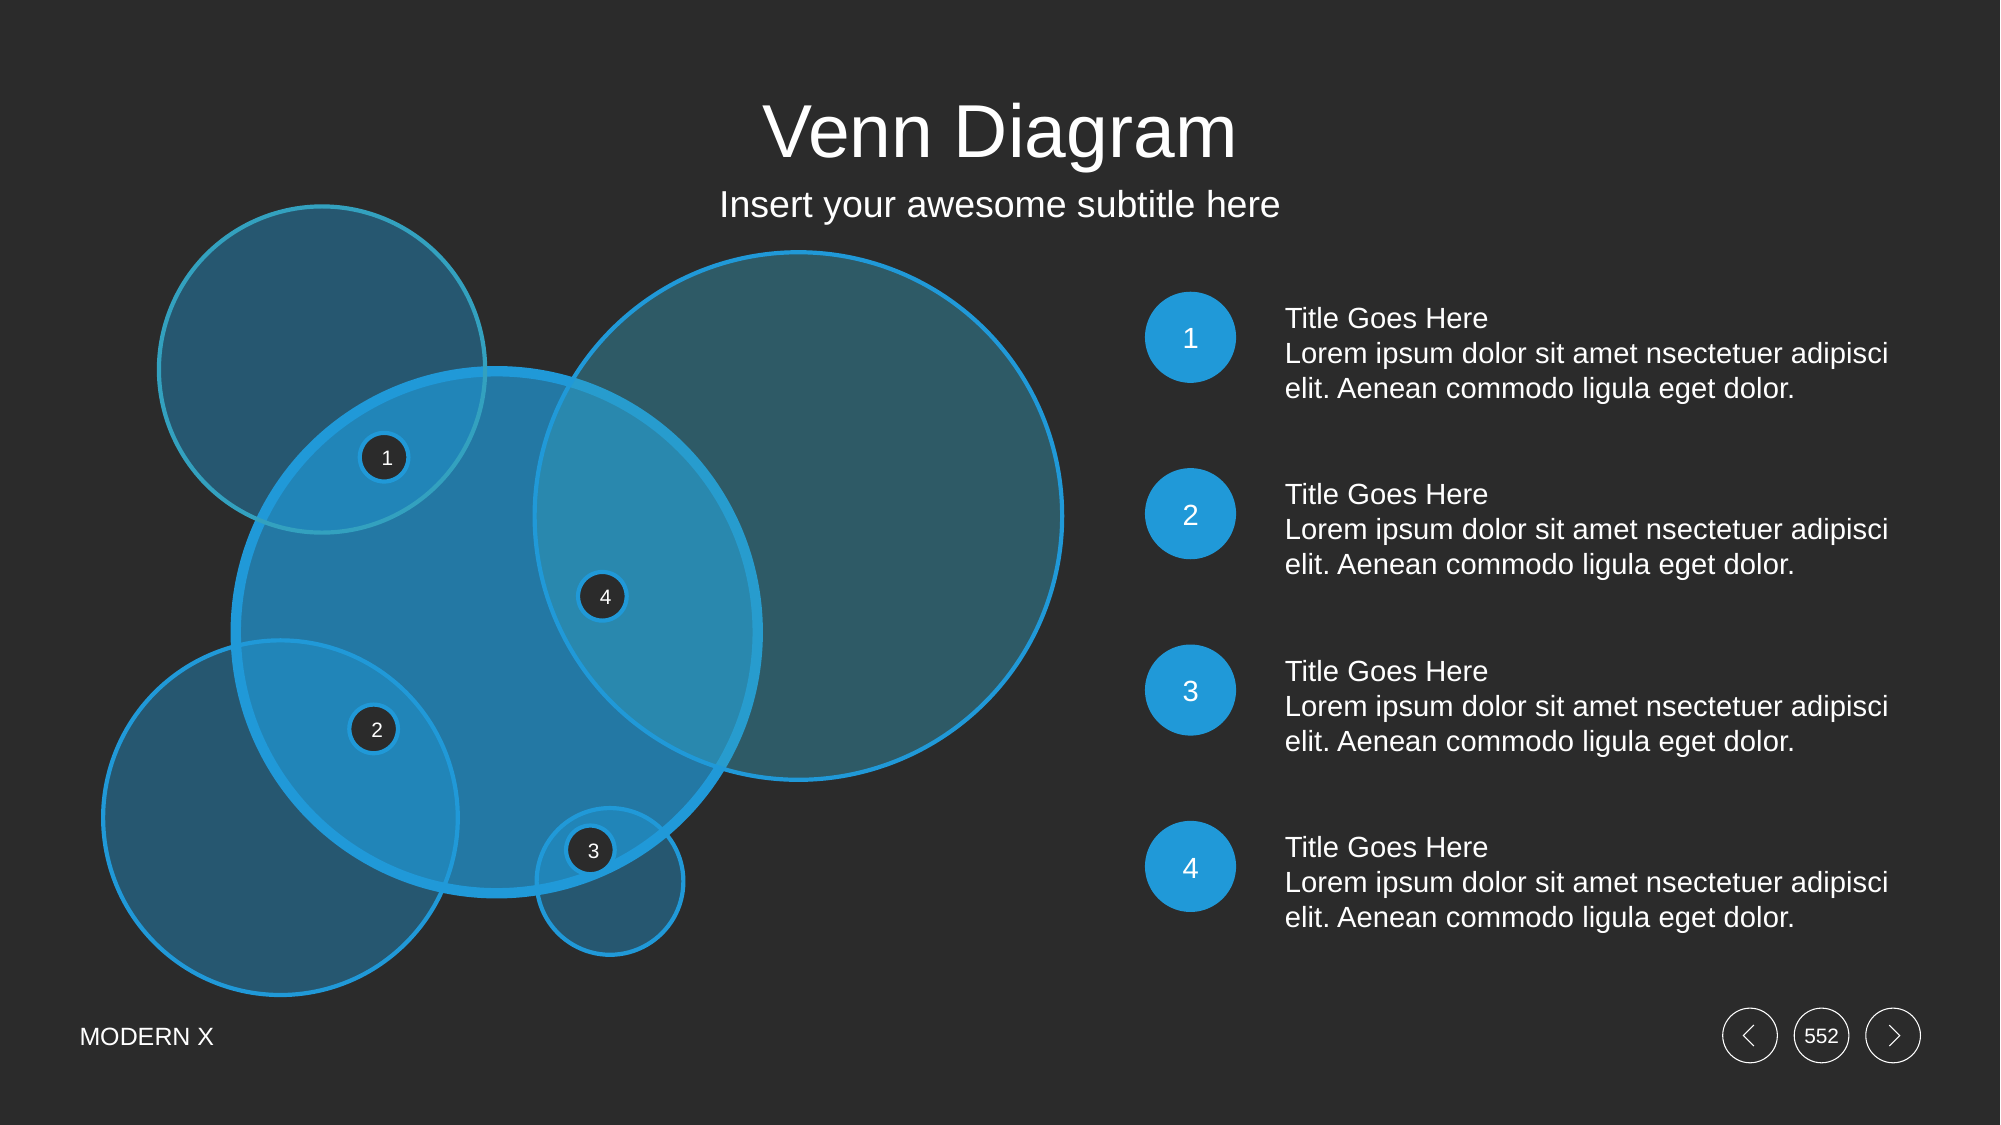

# Venn Diagram
Insert your awesome subtitle here

1
Title Goes Here
Lorem ipsum dolor sit amet nsectetuer adipisci elit. Aenean commodo ligula eget dolor.

1
2
Title Goes Here
Lorem ipsum dolor sit amet nsectetuer adipisci elit. Aenean commodo ligula eget dolor.
4

3
Title Goes Here
Lorem ipsum dolor sit amet nsectetuer adipisci elit. Aenean commodo ligula eget dolor.
2

4
Title Goes Here
Lorem ipsum dolor sit amet nsectetuer adipisci elit. Aenean commodo ligula eget dolor.
3